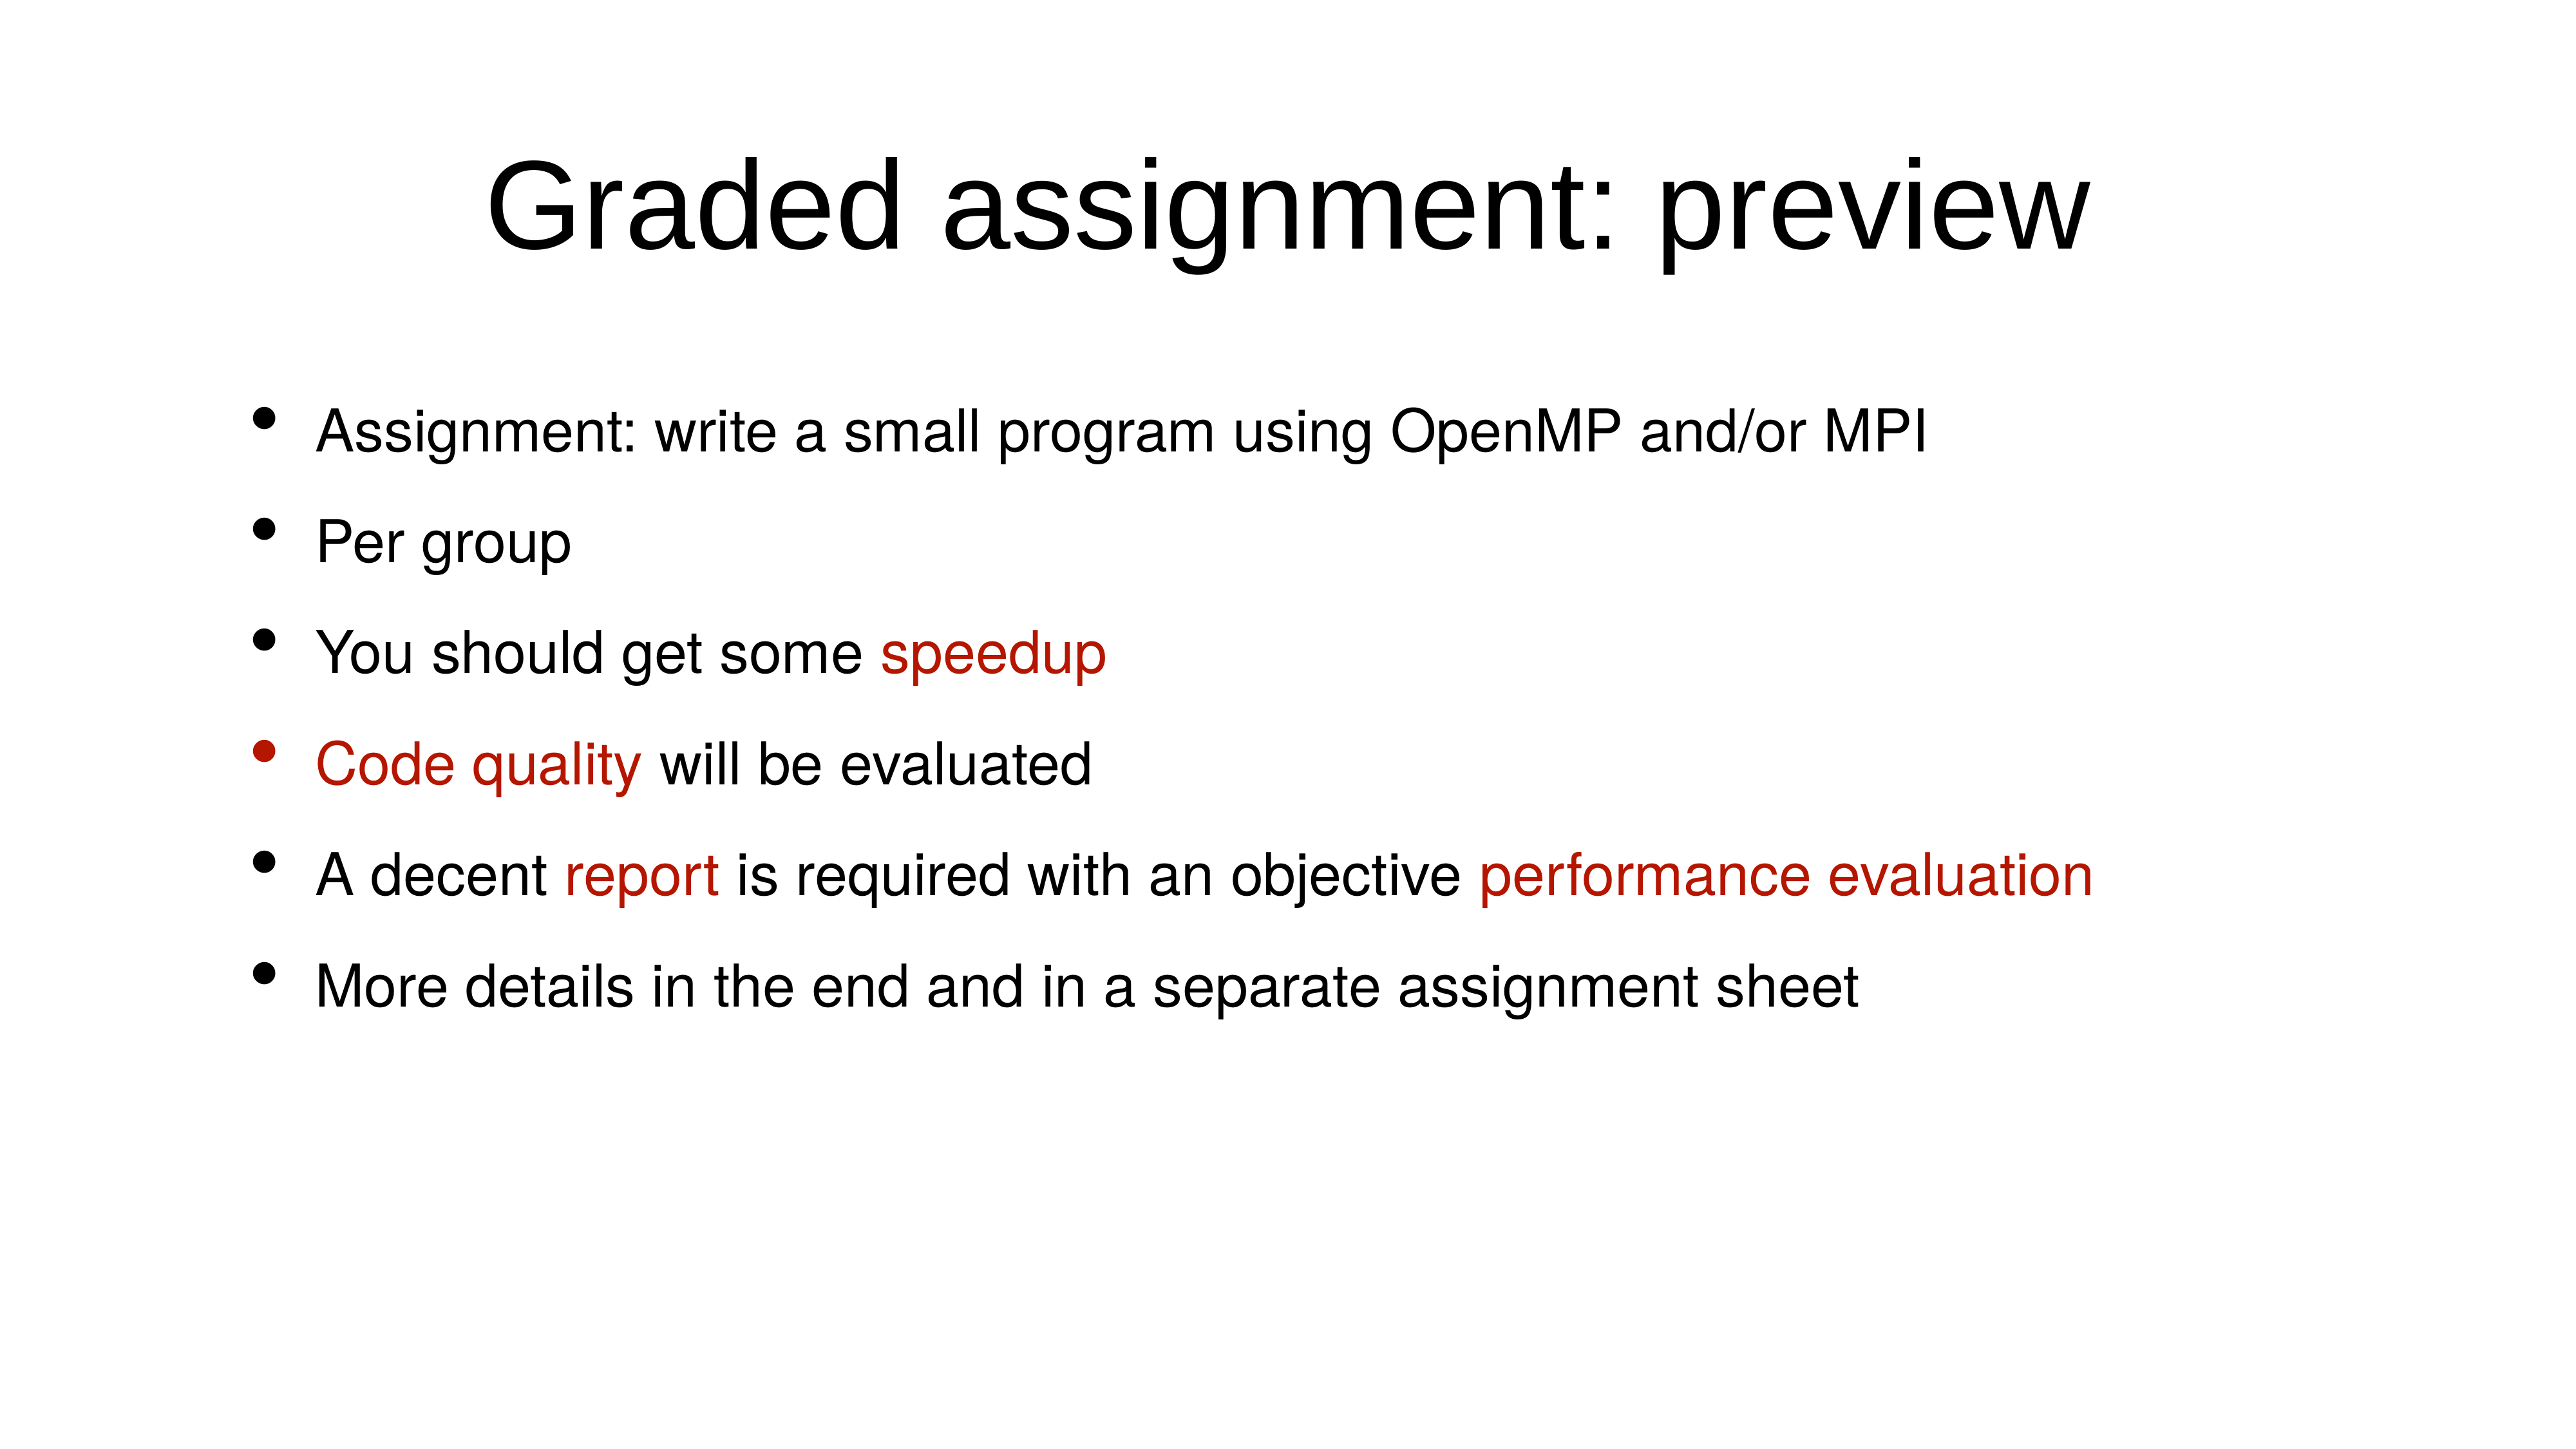

# Graded assignment: preview
Assignment: write a small program using OpenMP and/or MPI
Per group
You should get some speedup
Code quality will be evaluated
A decent report is required with an objective performance evaluation
More details in the end and in a separate assignment sheet
4